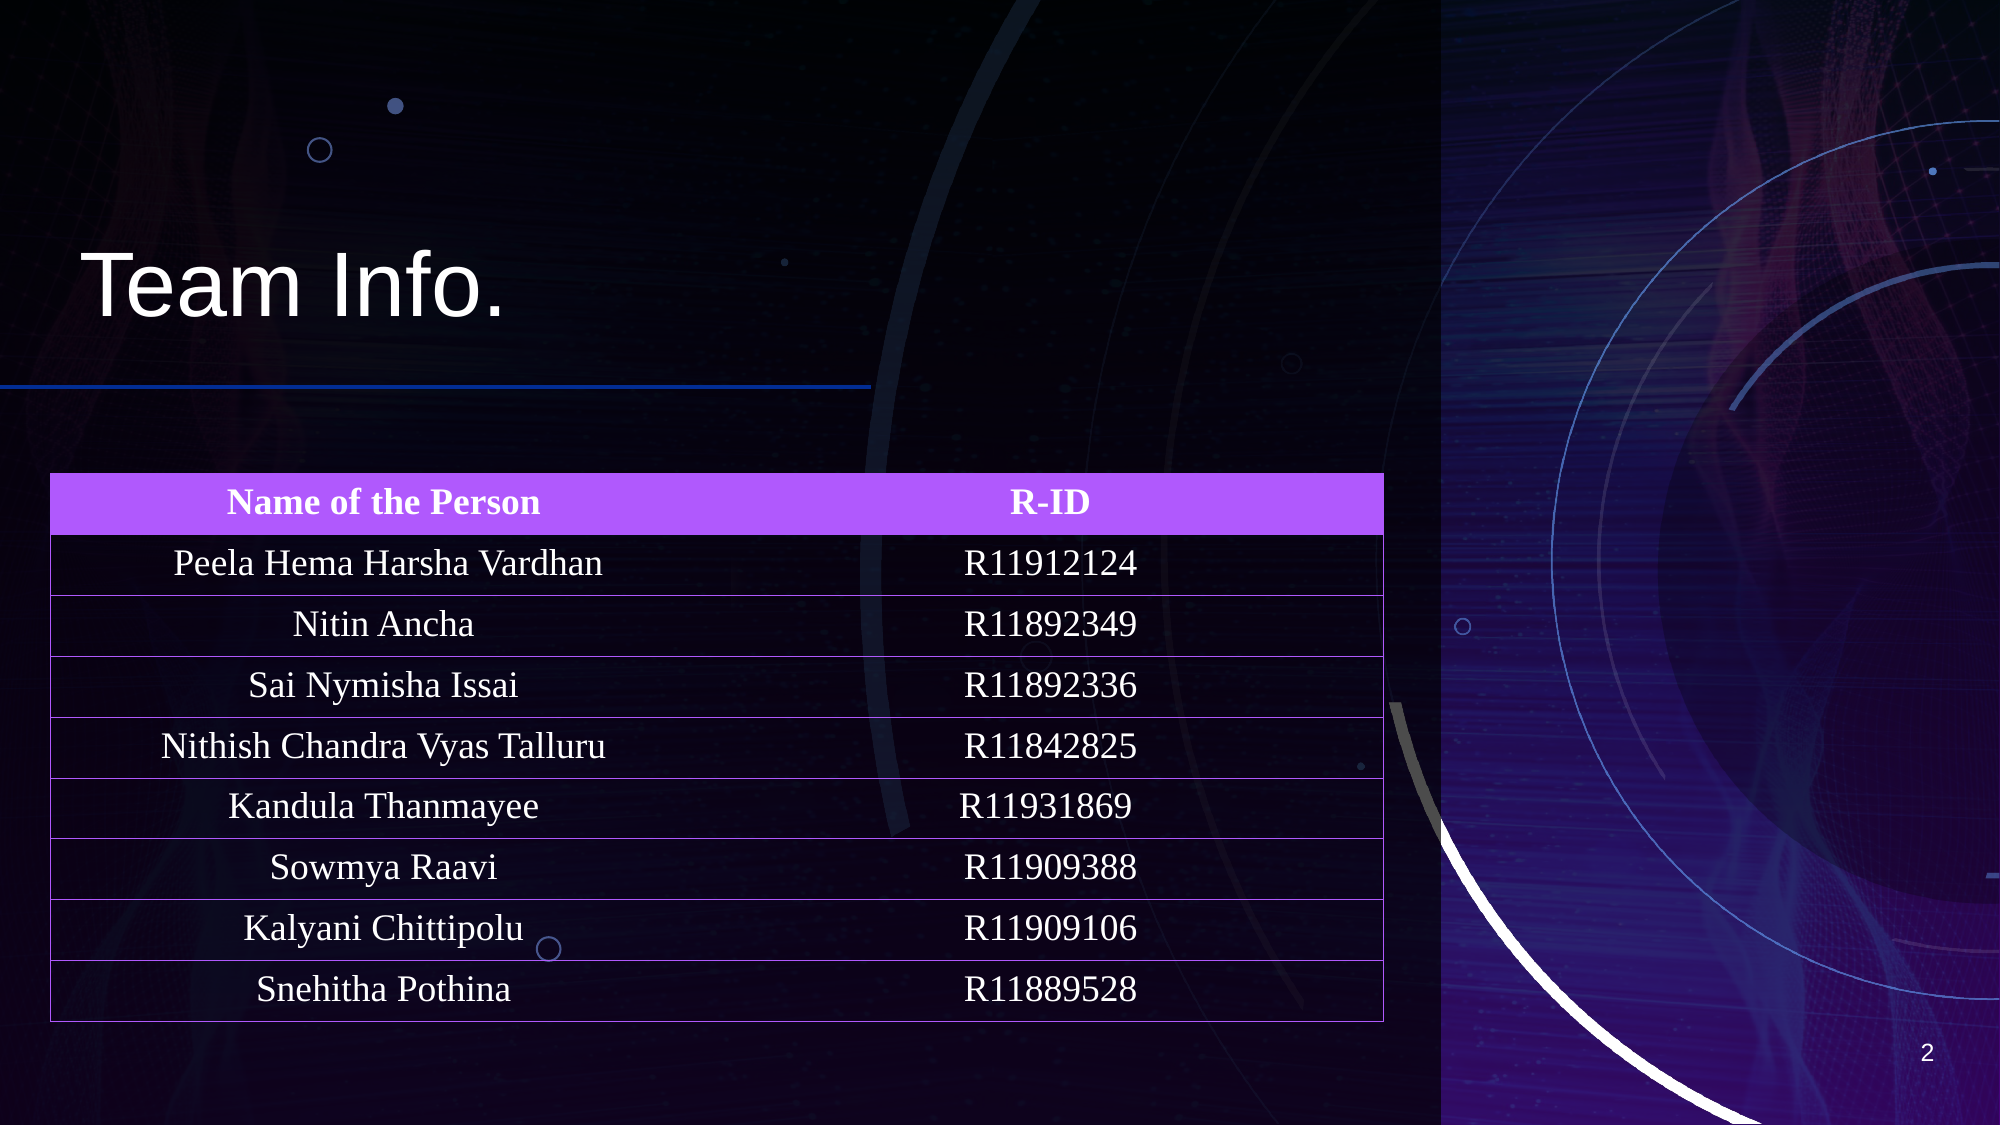

# Team Info.
| Name of the Person | R-ID |
| --- | --- |
| Peela Hema Harsha Vardhan | R11912124 |
| Nitin Ancha | R11892349 |
| Sai Nymisha Issai | R11892336 |
| Nithish Chandra Vyas Talluru | R11842825 |
| Kandula Thanmayee | R11931869 |
| Sowmya Raavi | R11909388 |
| Kalyani Chittipolu | R11909106 |
| Snehitha Pothina | R11889528 |
2